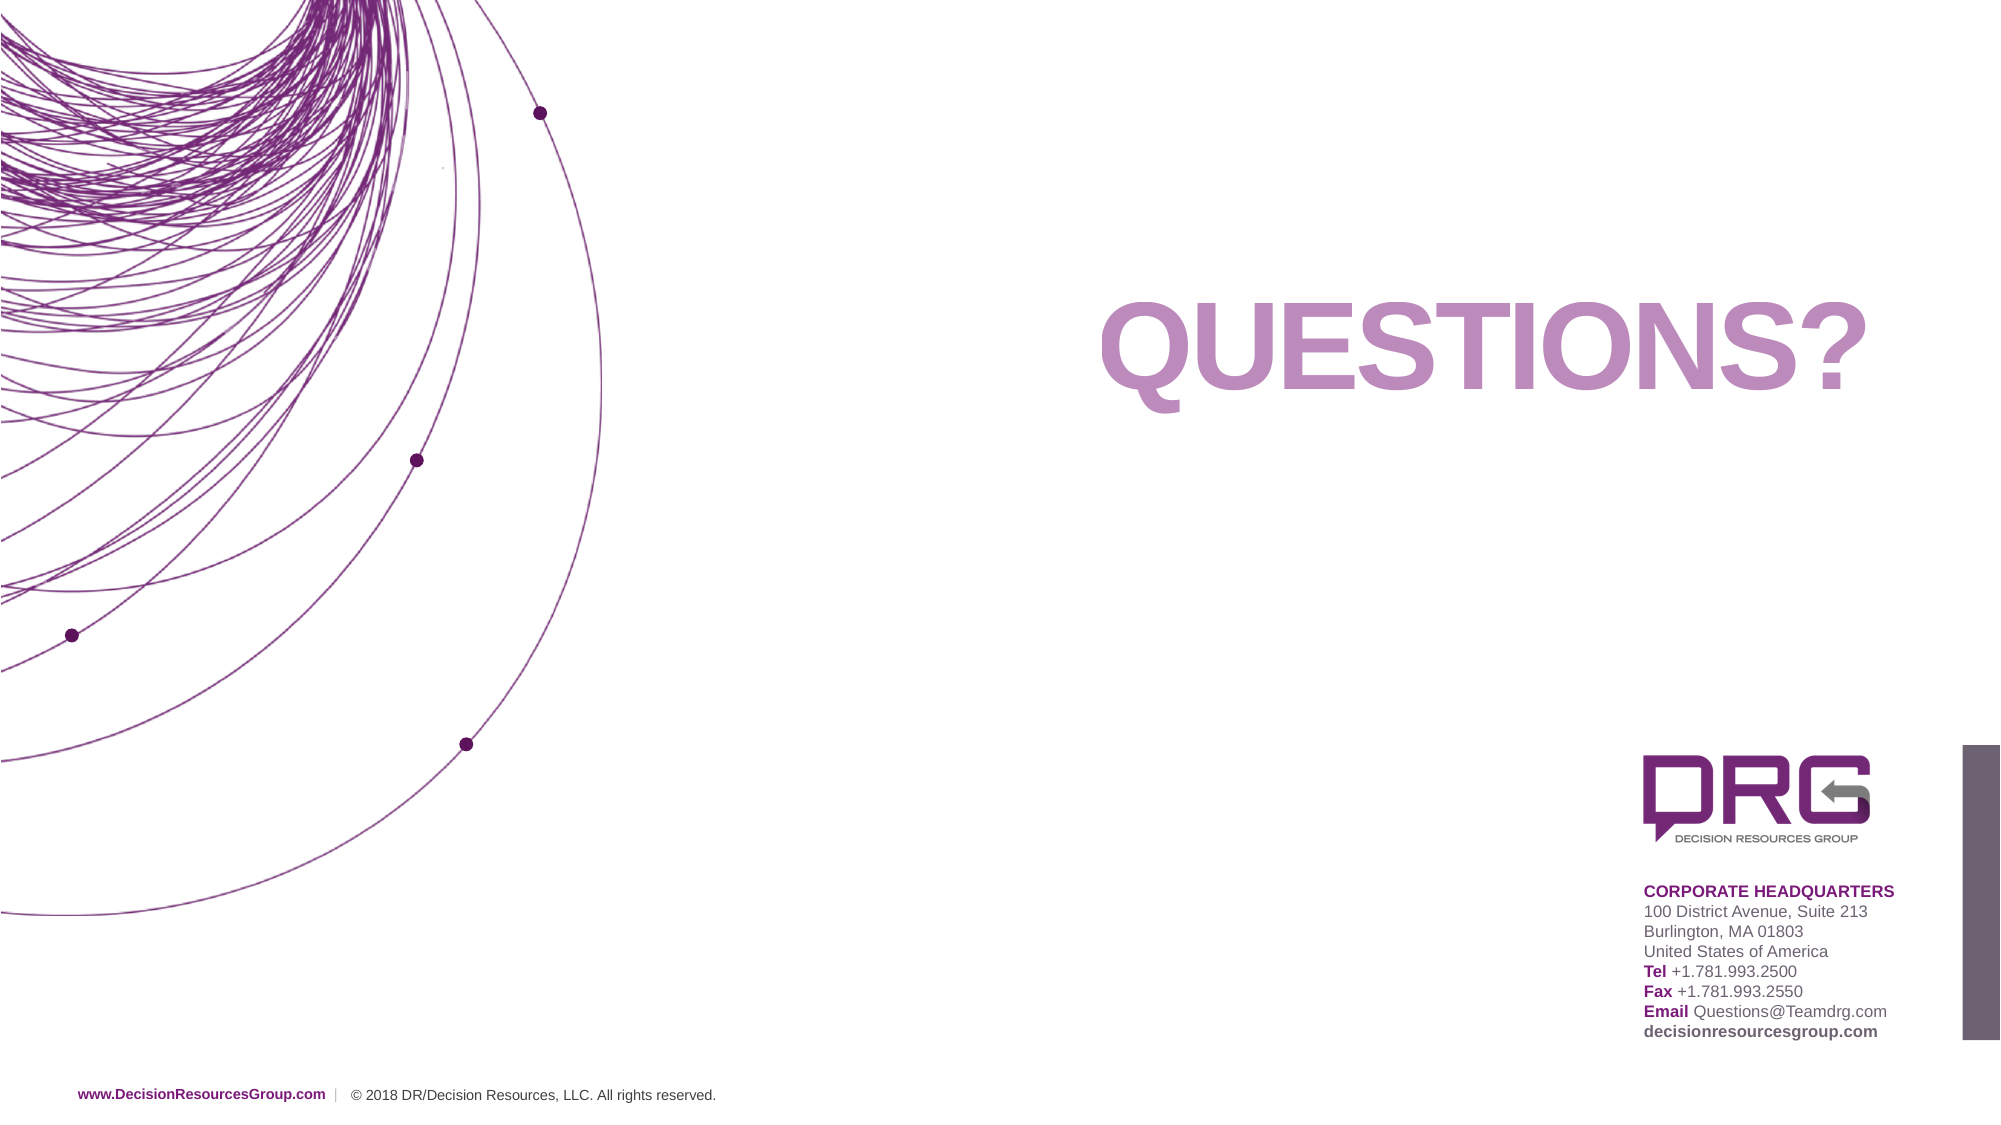

© 2018 DR/Decision Resources, LLC. All rights reserved.